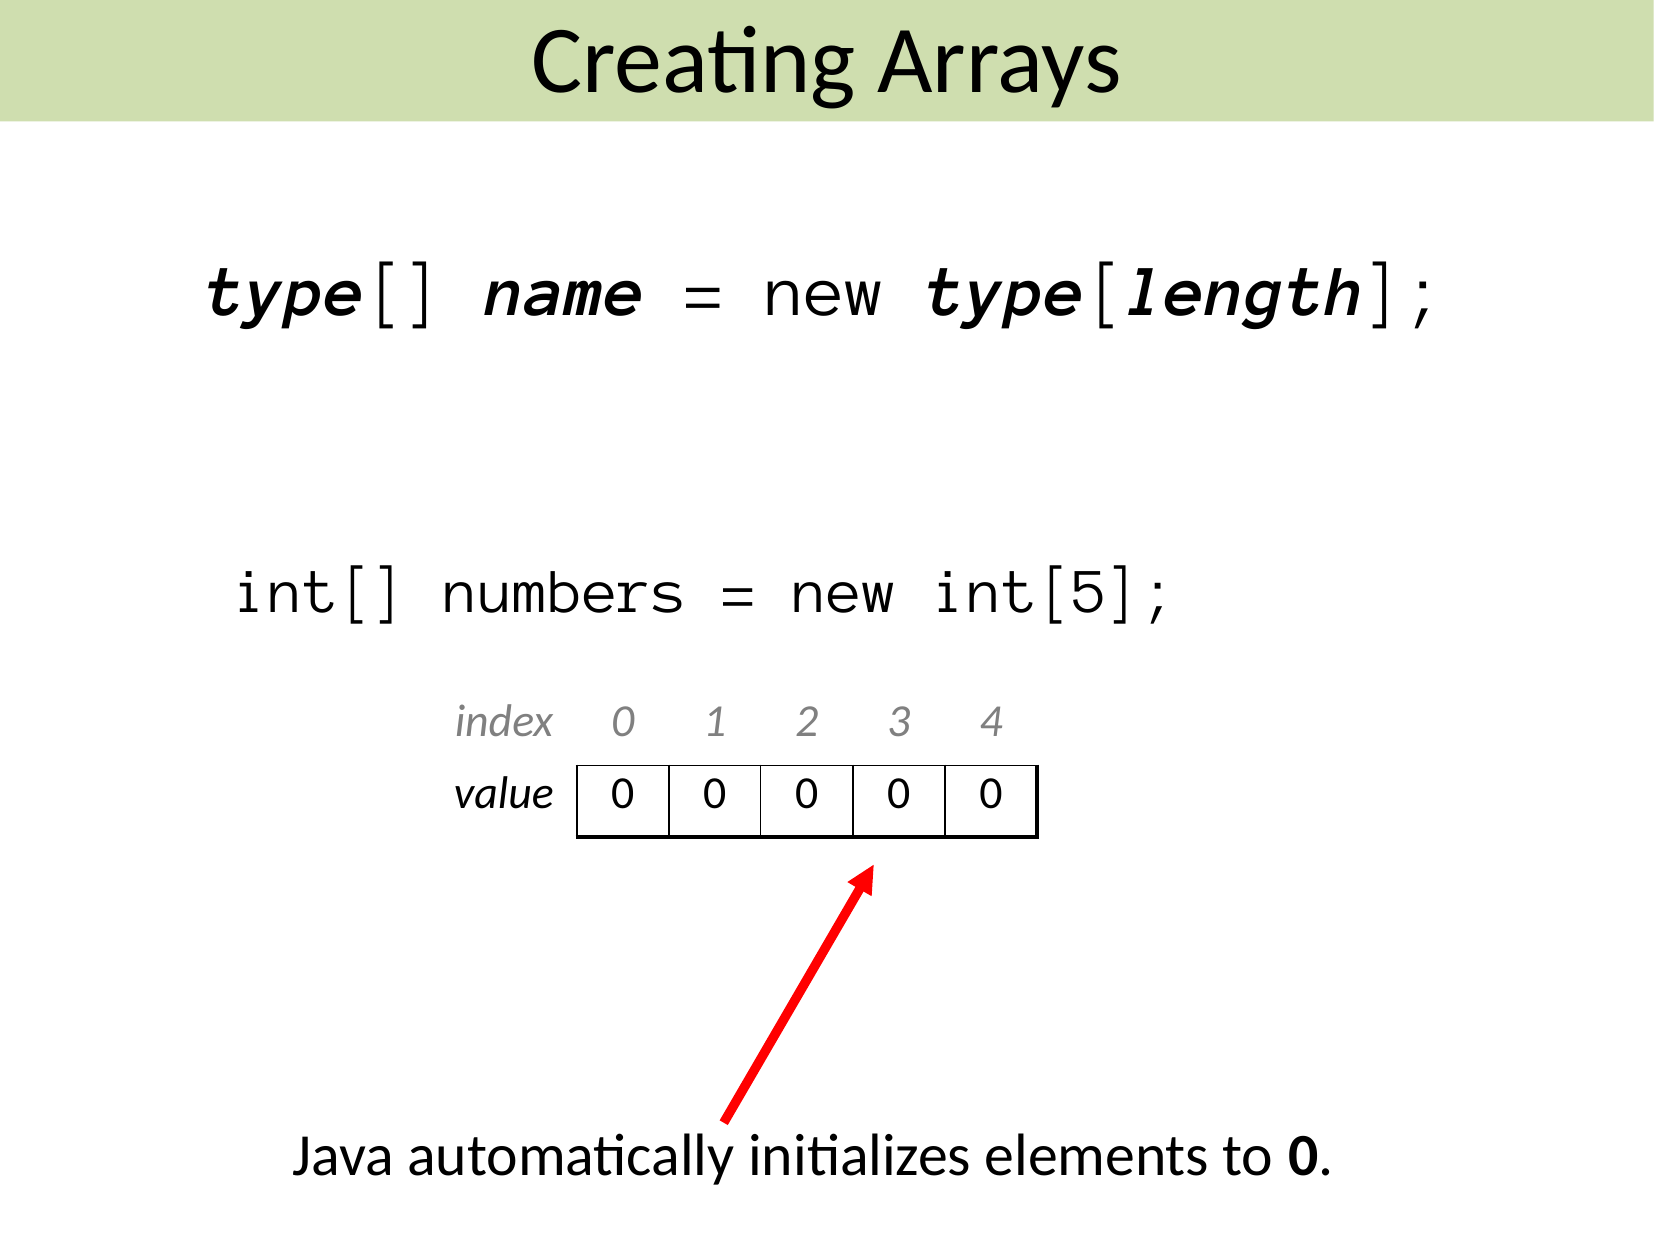

# Creating an Array
Creating Arrays
type[] name = new type[length];

		int[] numbers = new int[5];

| index | 0 | 1 | 2 | 3 | 4 |
| --- | --- | --- | --- | --- | --- |
| value | 0 | 0 | 0 | 0 | 0 |
Java automatically initializes elements to 0.